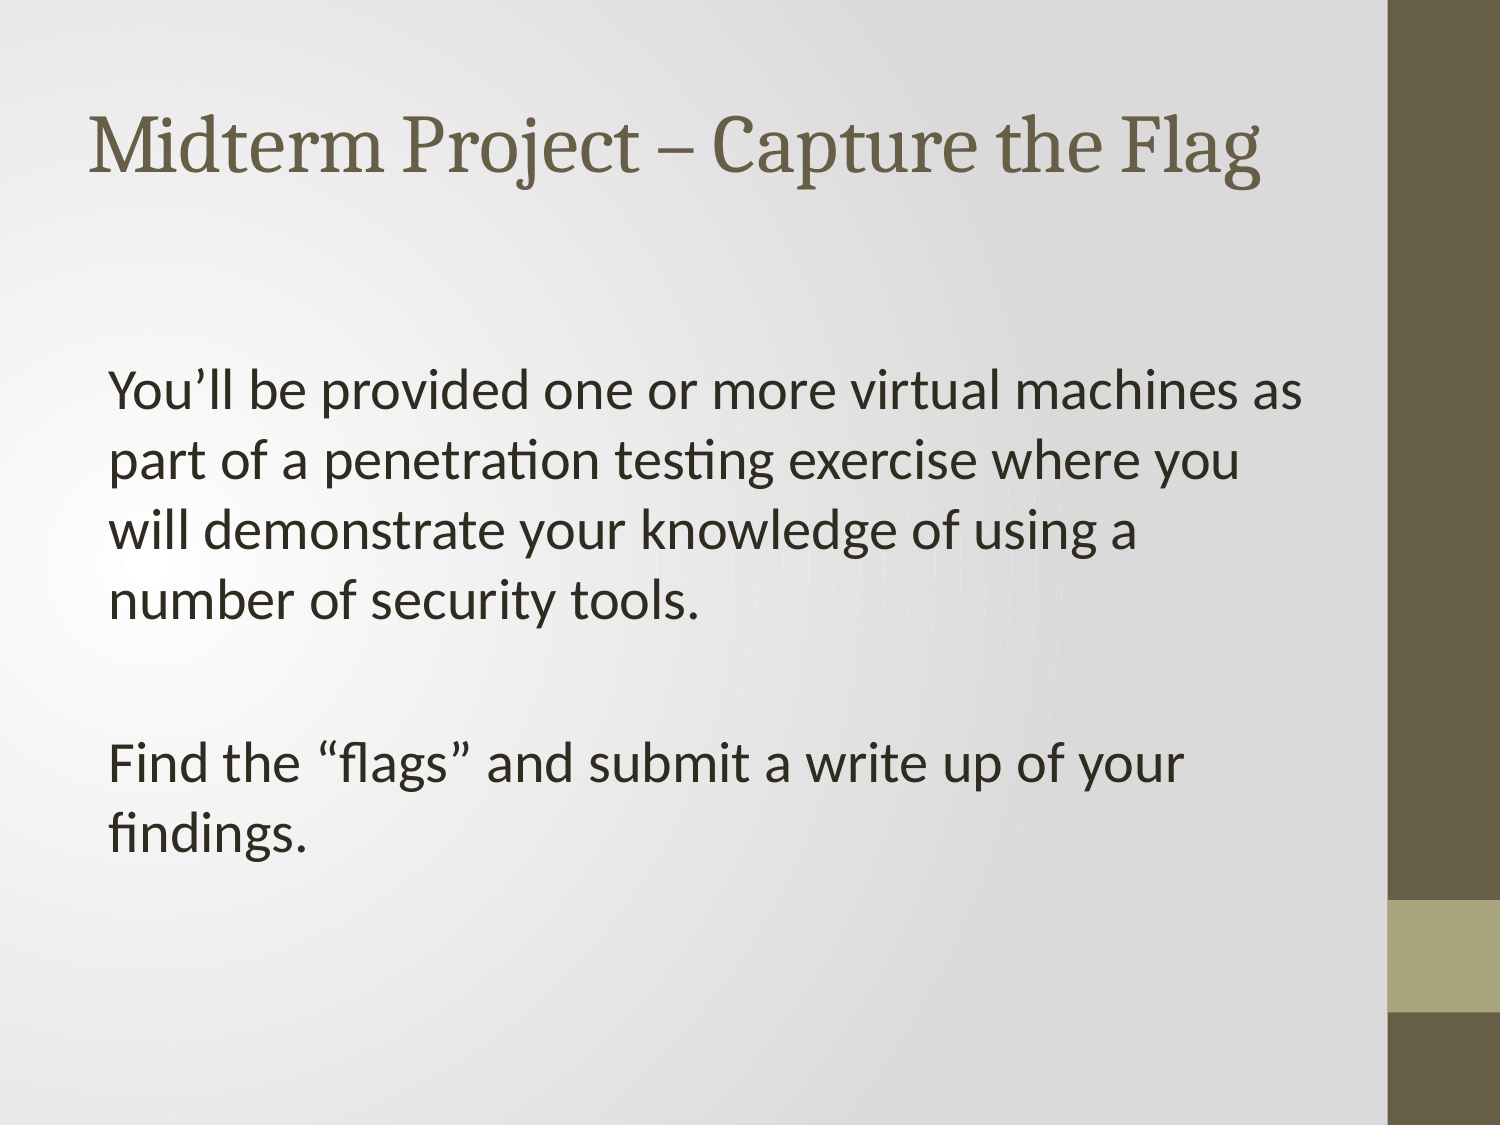

# Midterm Project – Capture the Flag

You’ll be provided one or more virtual machines as part of a penetration testing exercise where you will demonstrate your knowledge of using a number of security tools.

Find the “flags” and submit a write up of your findings.